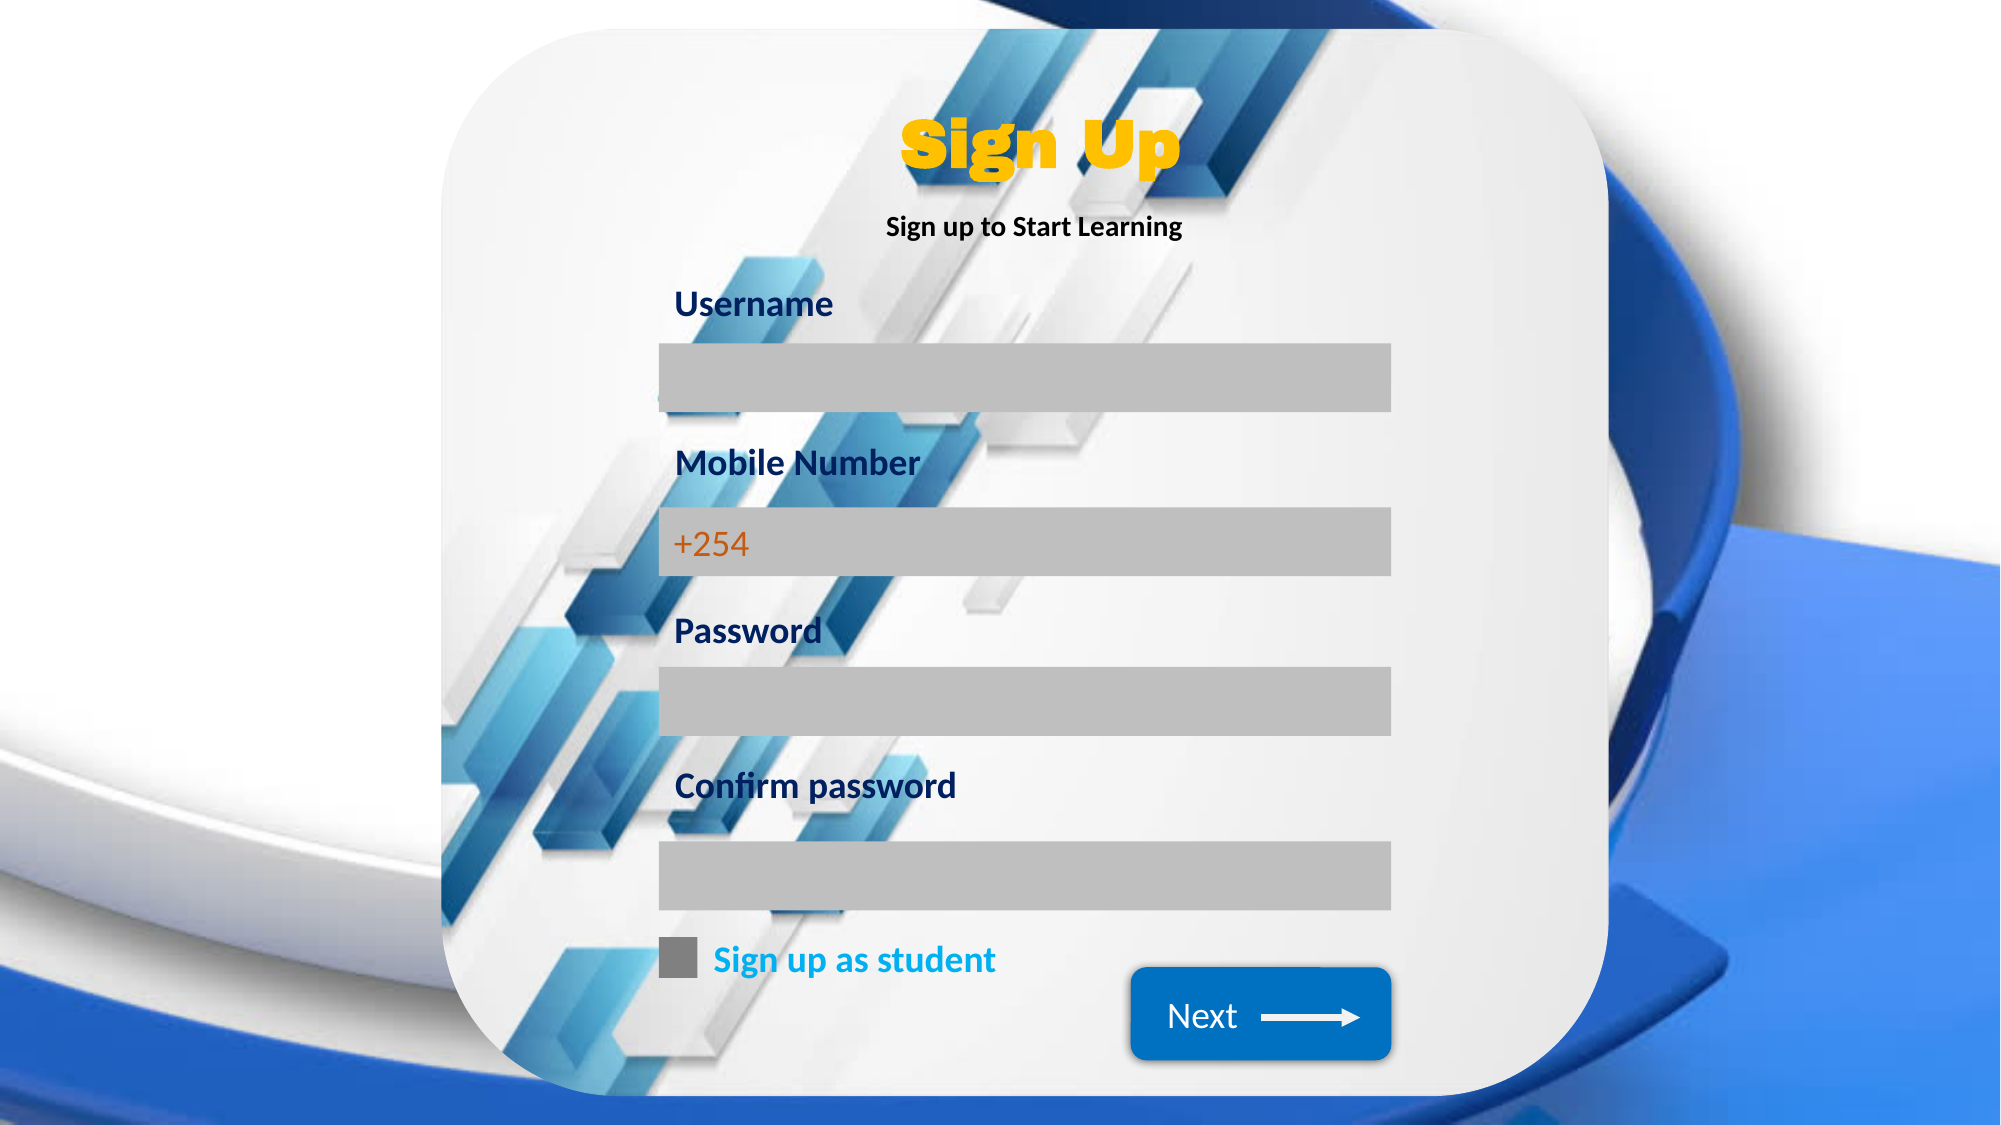

Sign Up
Sign up to Start Learning
Username

Mobile Number
+254
Password

Confirm password

Sign up as student

  Next